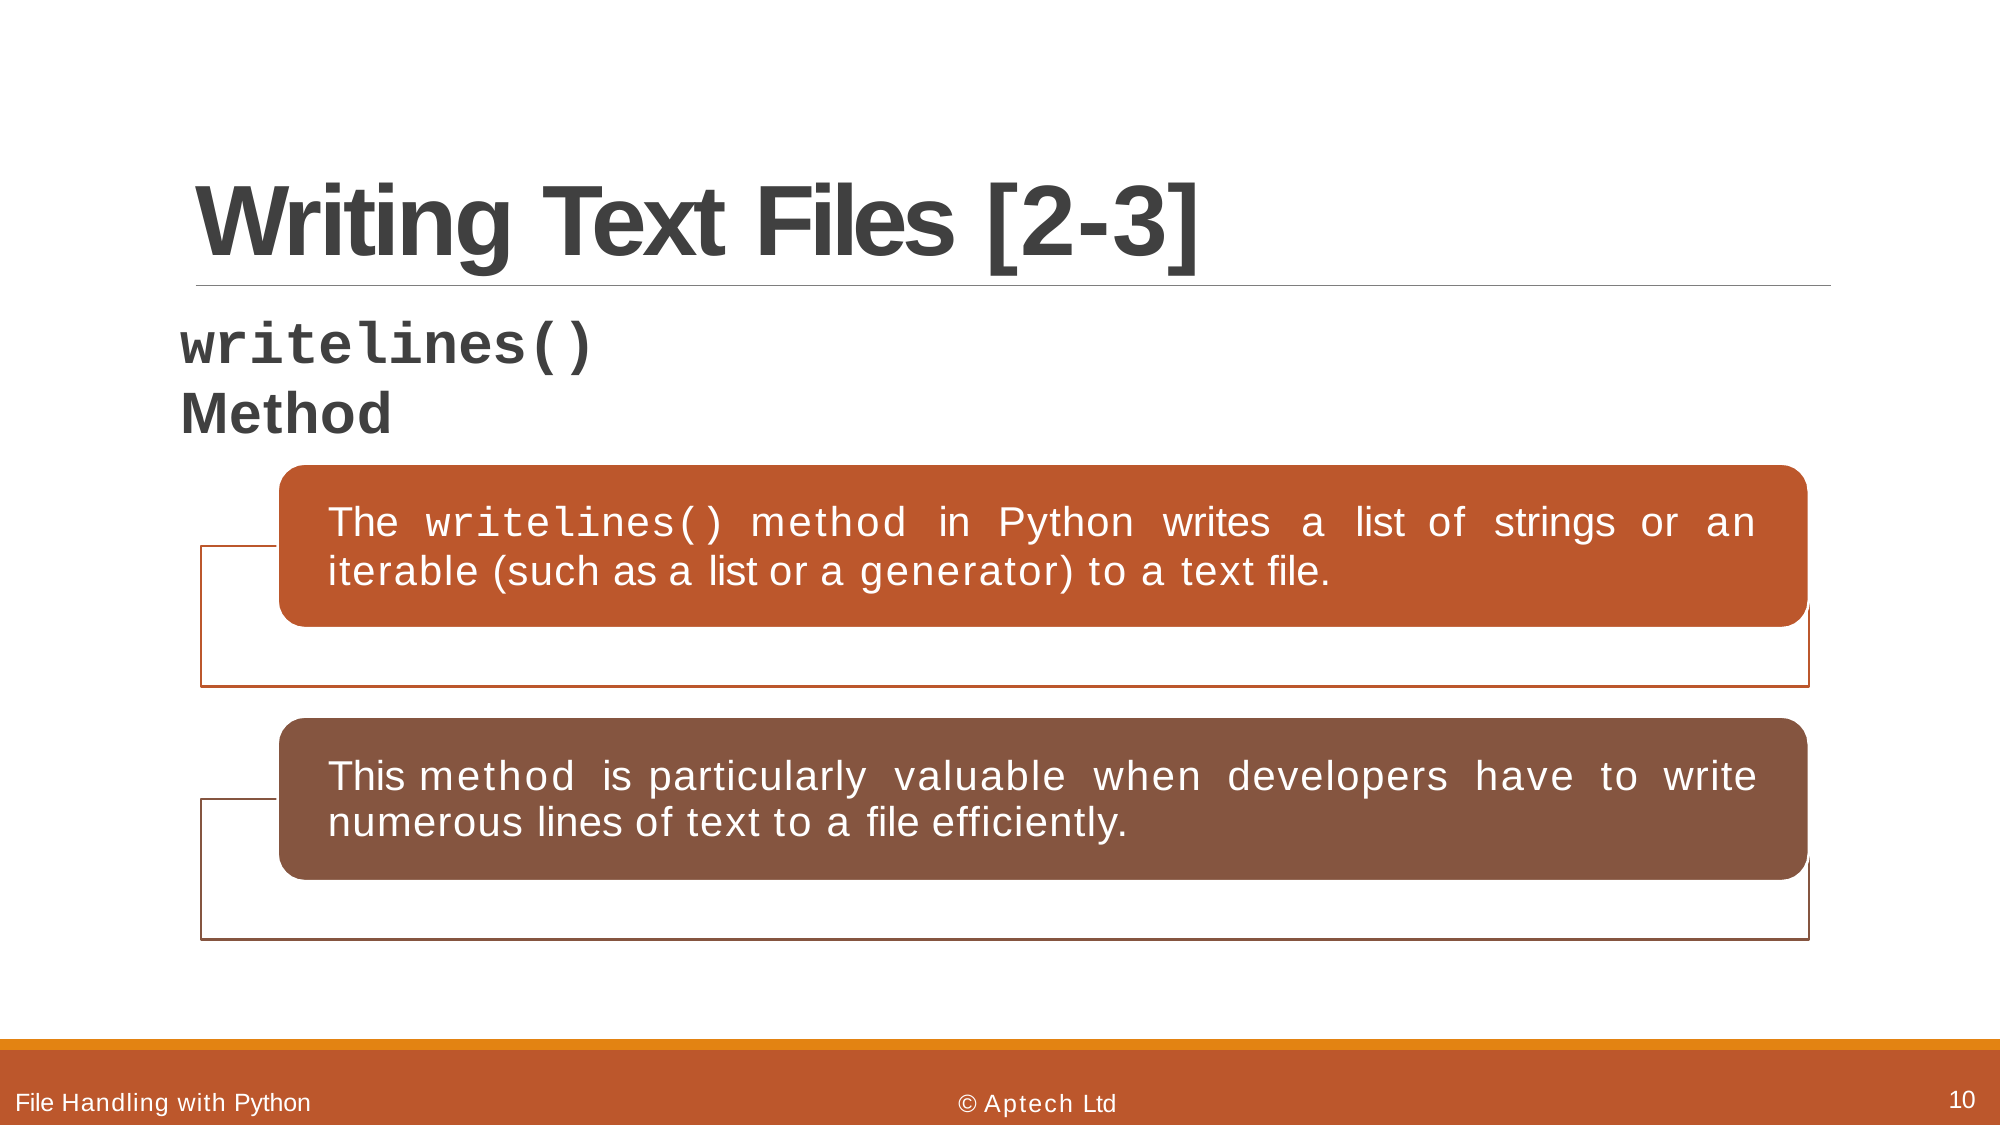

# Writing Text Files [2-3]
writelines() Method

The	writelines() method	in	Python	writes	a	list	of	strings	or	an iterable (such as a list or a generator) to a text file.

This	method	is	particularly	valuable	when	developers	have	to	write numerous lines of text to a file efficiently.
10
File Handling with Python
© Aptech Ltd